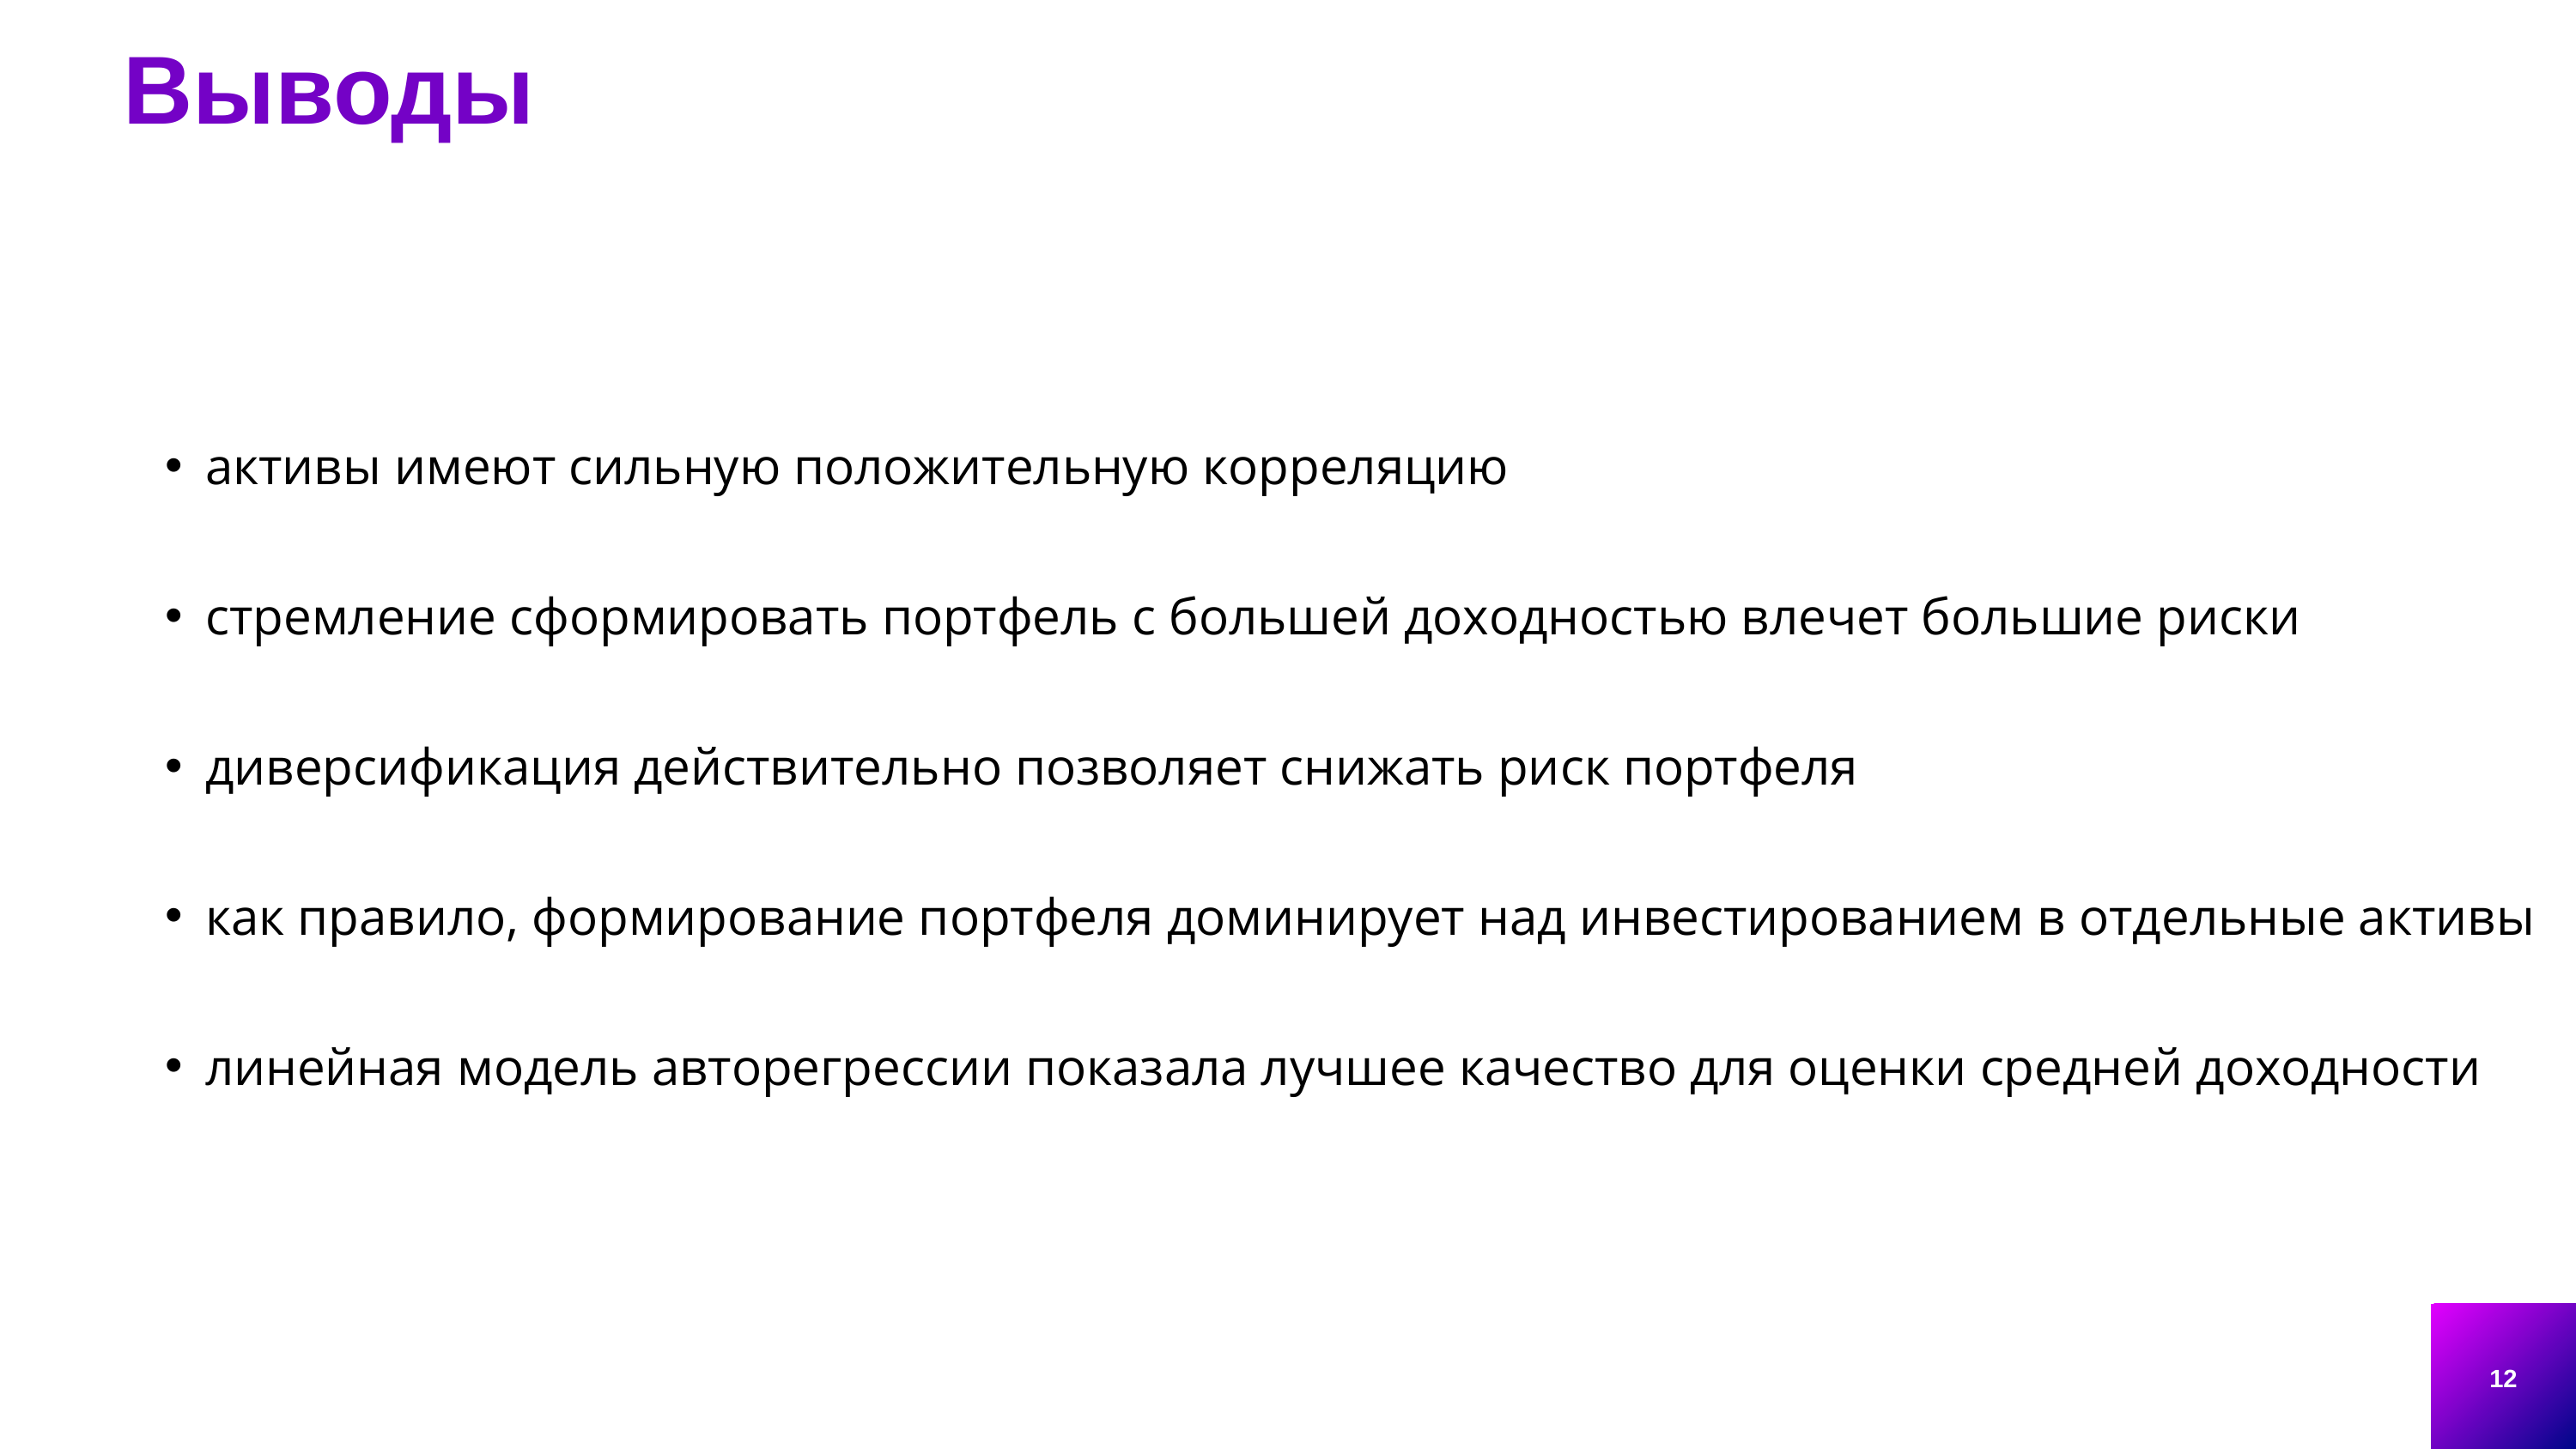

Выводы
активы имеют сильную положительную корреляцию
стремление сформировать портфель с большей доходностью влечет большие риски
диверсификация действительно позволяет снижать риск портфеля
как правило, формирование портфеля доминирует над инвестированием в отдельные активы
линейная модель авторегрессии показала лучшее качество для оценки средней доходности

12